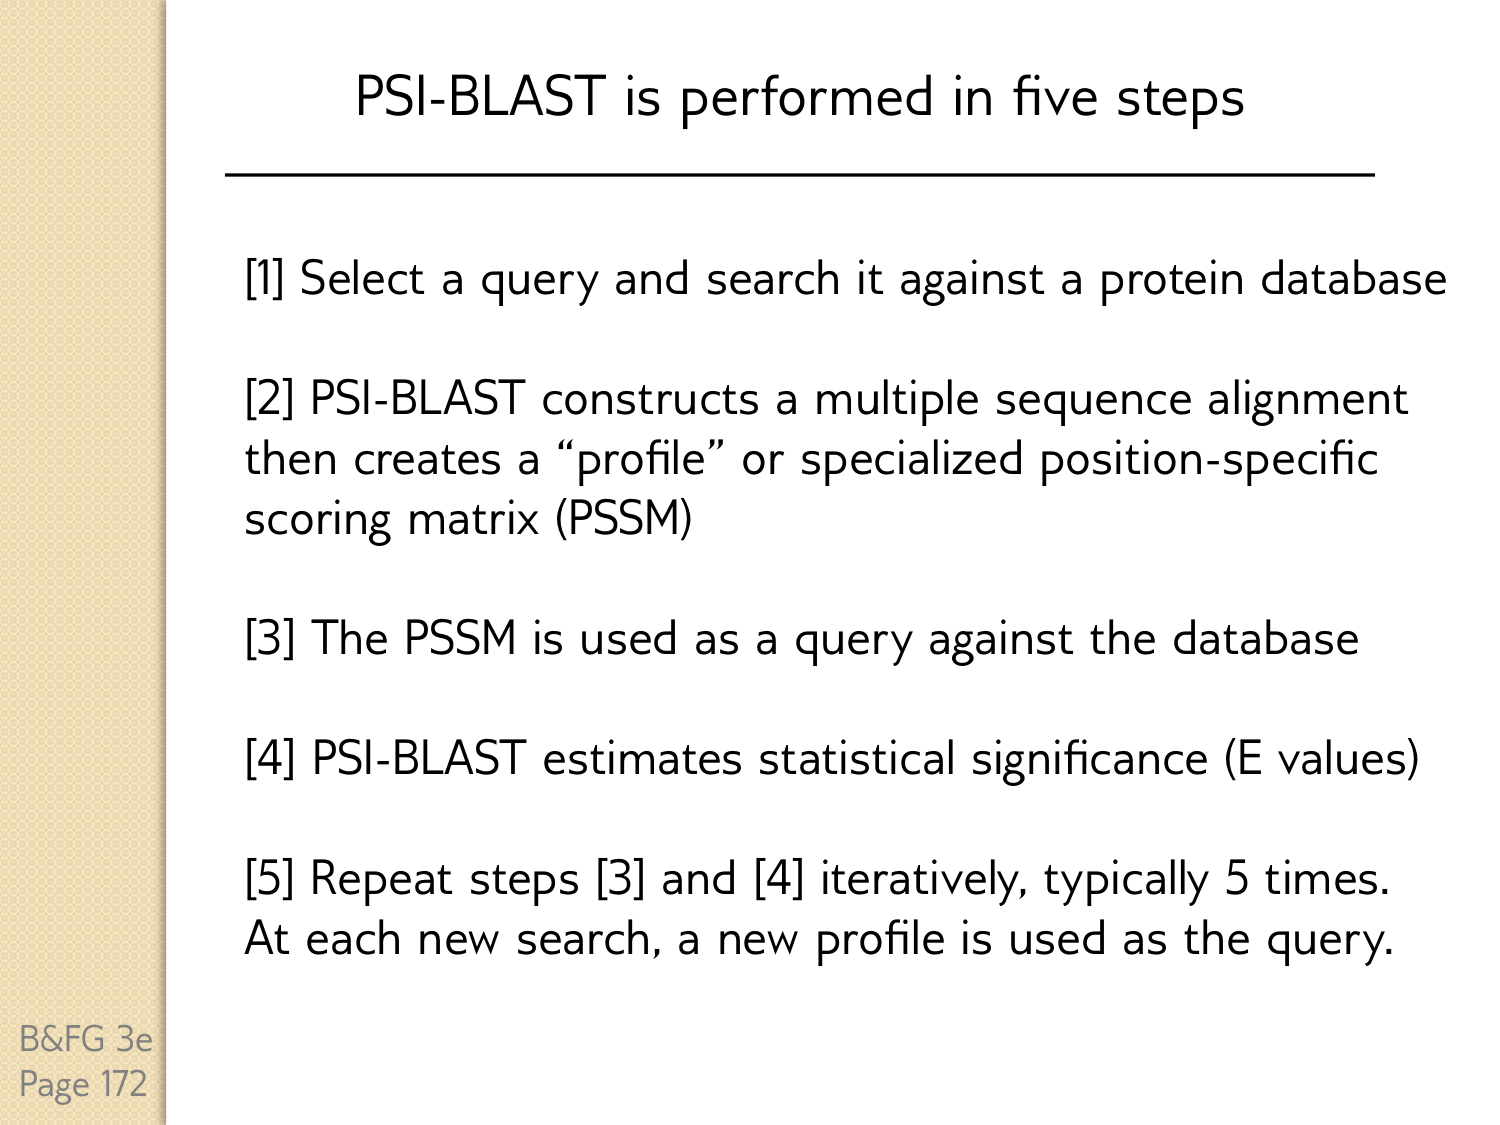

PSI-BLAST is performed in five steps

[1] Select a query and search it against a protein database

[2] PSI-BLAST constructs a multiple sequence alignment
then creates a “profile” or specialized position-specific
scoring matrix (PSSM)

[3] The PSSM is used as a query against the database

[4] PSI-BLAST estimates statistical significance (E values)

[5] Repeat steps [3] and [4] iteratively, typically 5 times.
At each new search, a new profile is used as the query.
B&FG 3e
Page 172